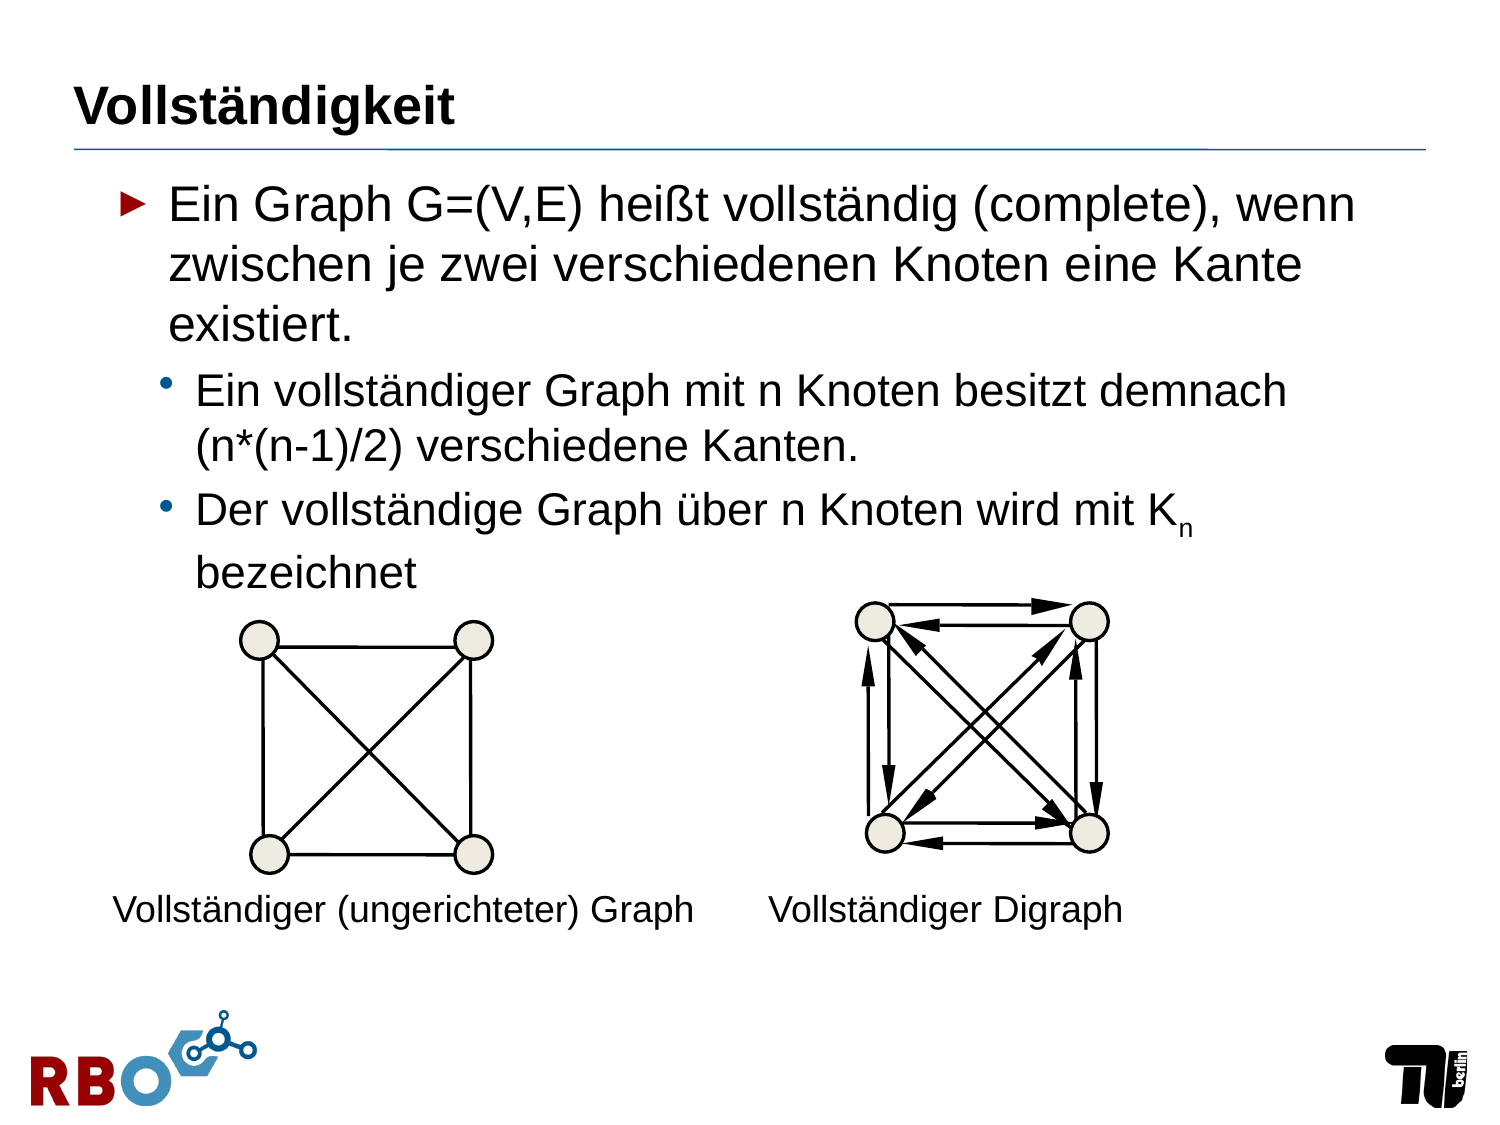

# Vollständigkeit
Ein Graph G=(V,E) heißt vollständig (complete), wenn zwischen je zwei verschiedenen Knoten eine Kante existiert.
Ein vollständiger Graph mit n Knoten besitzt demnach  (n*(n-1)/2) verschiedene Kanten.
Der vollständige Graph über n Knoten wird mit Kn bezeichnet

Vollständiger (ungerichteter) Graph       	Vollständiger Digraph